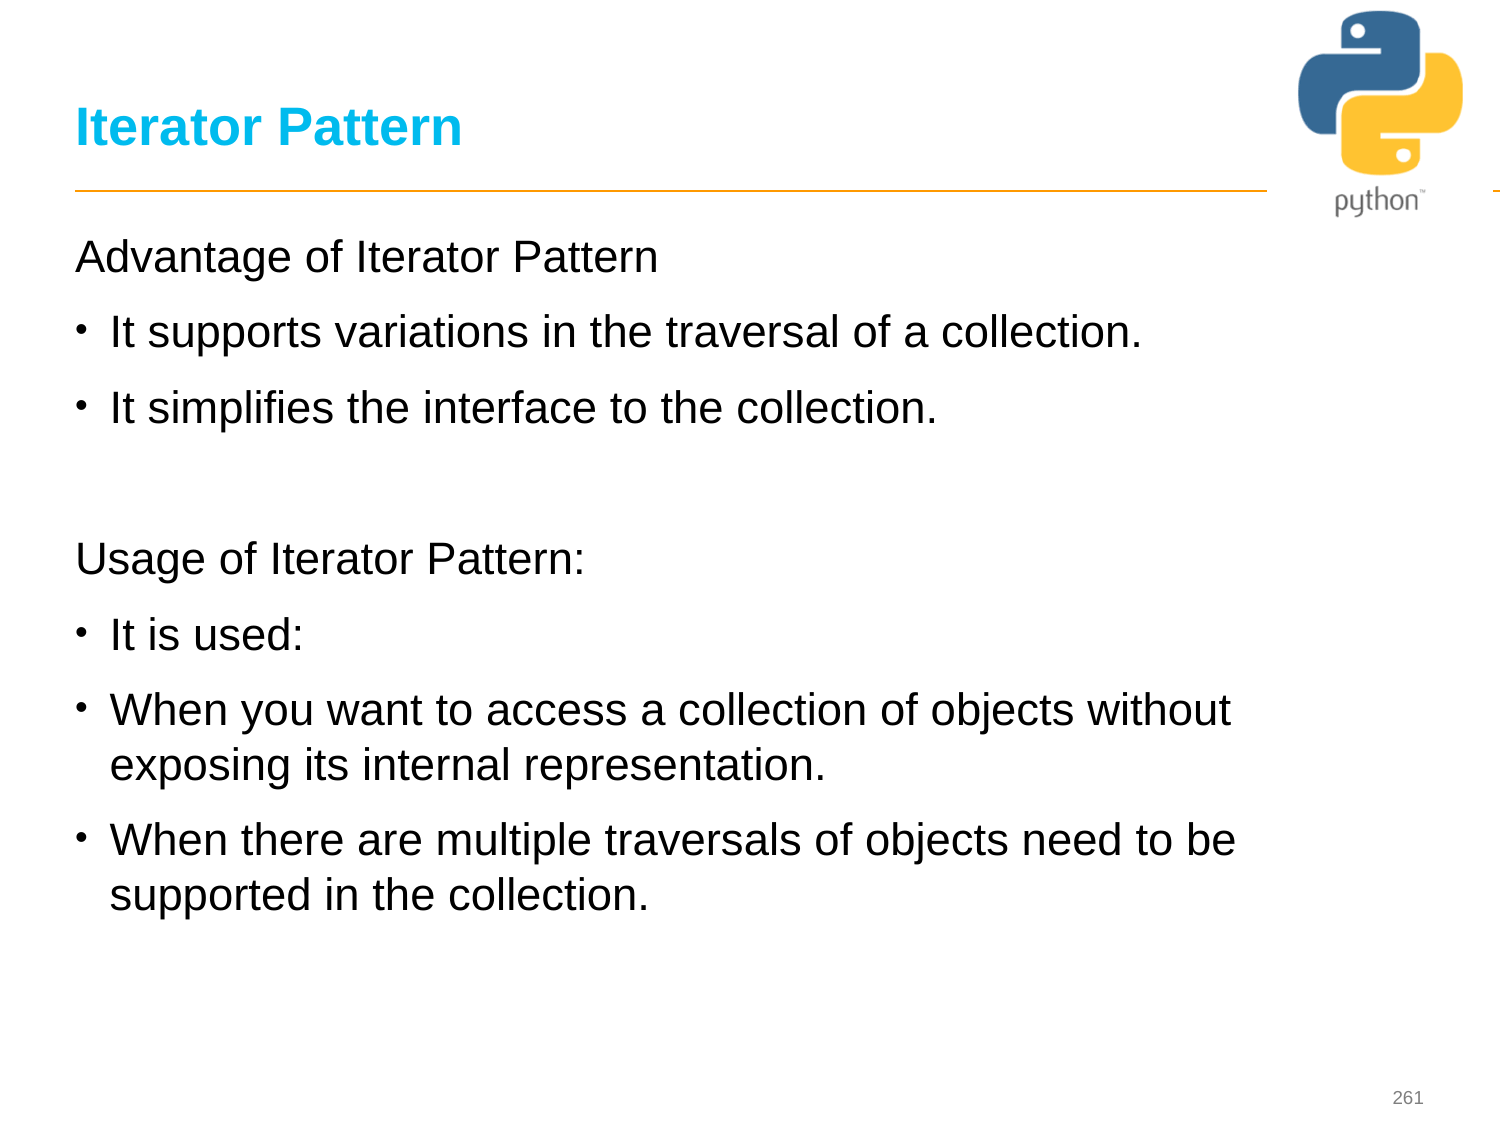

# Iterator Pattern
Advantage of Iterator Pattern
It supports variations in the traversal of a collection.
It simplifies the interface to the collection.

Usage of Iterator Pattern:
It is used:
When you want to access a collection of objects without exposing its internal representation.
When there are multiple traversals of objects need to be supported in the collection.